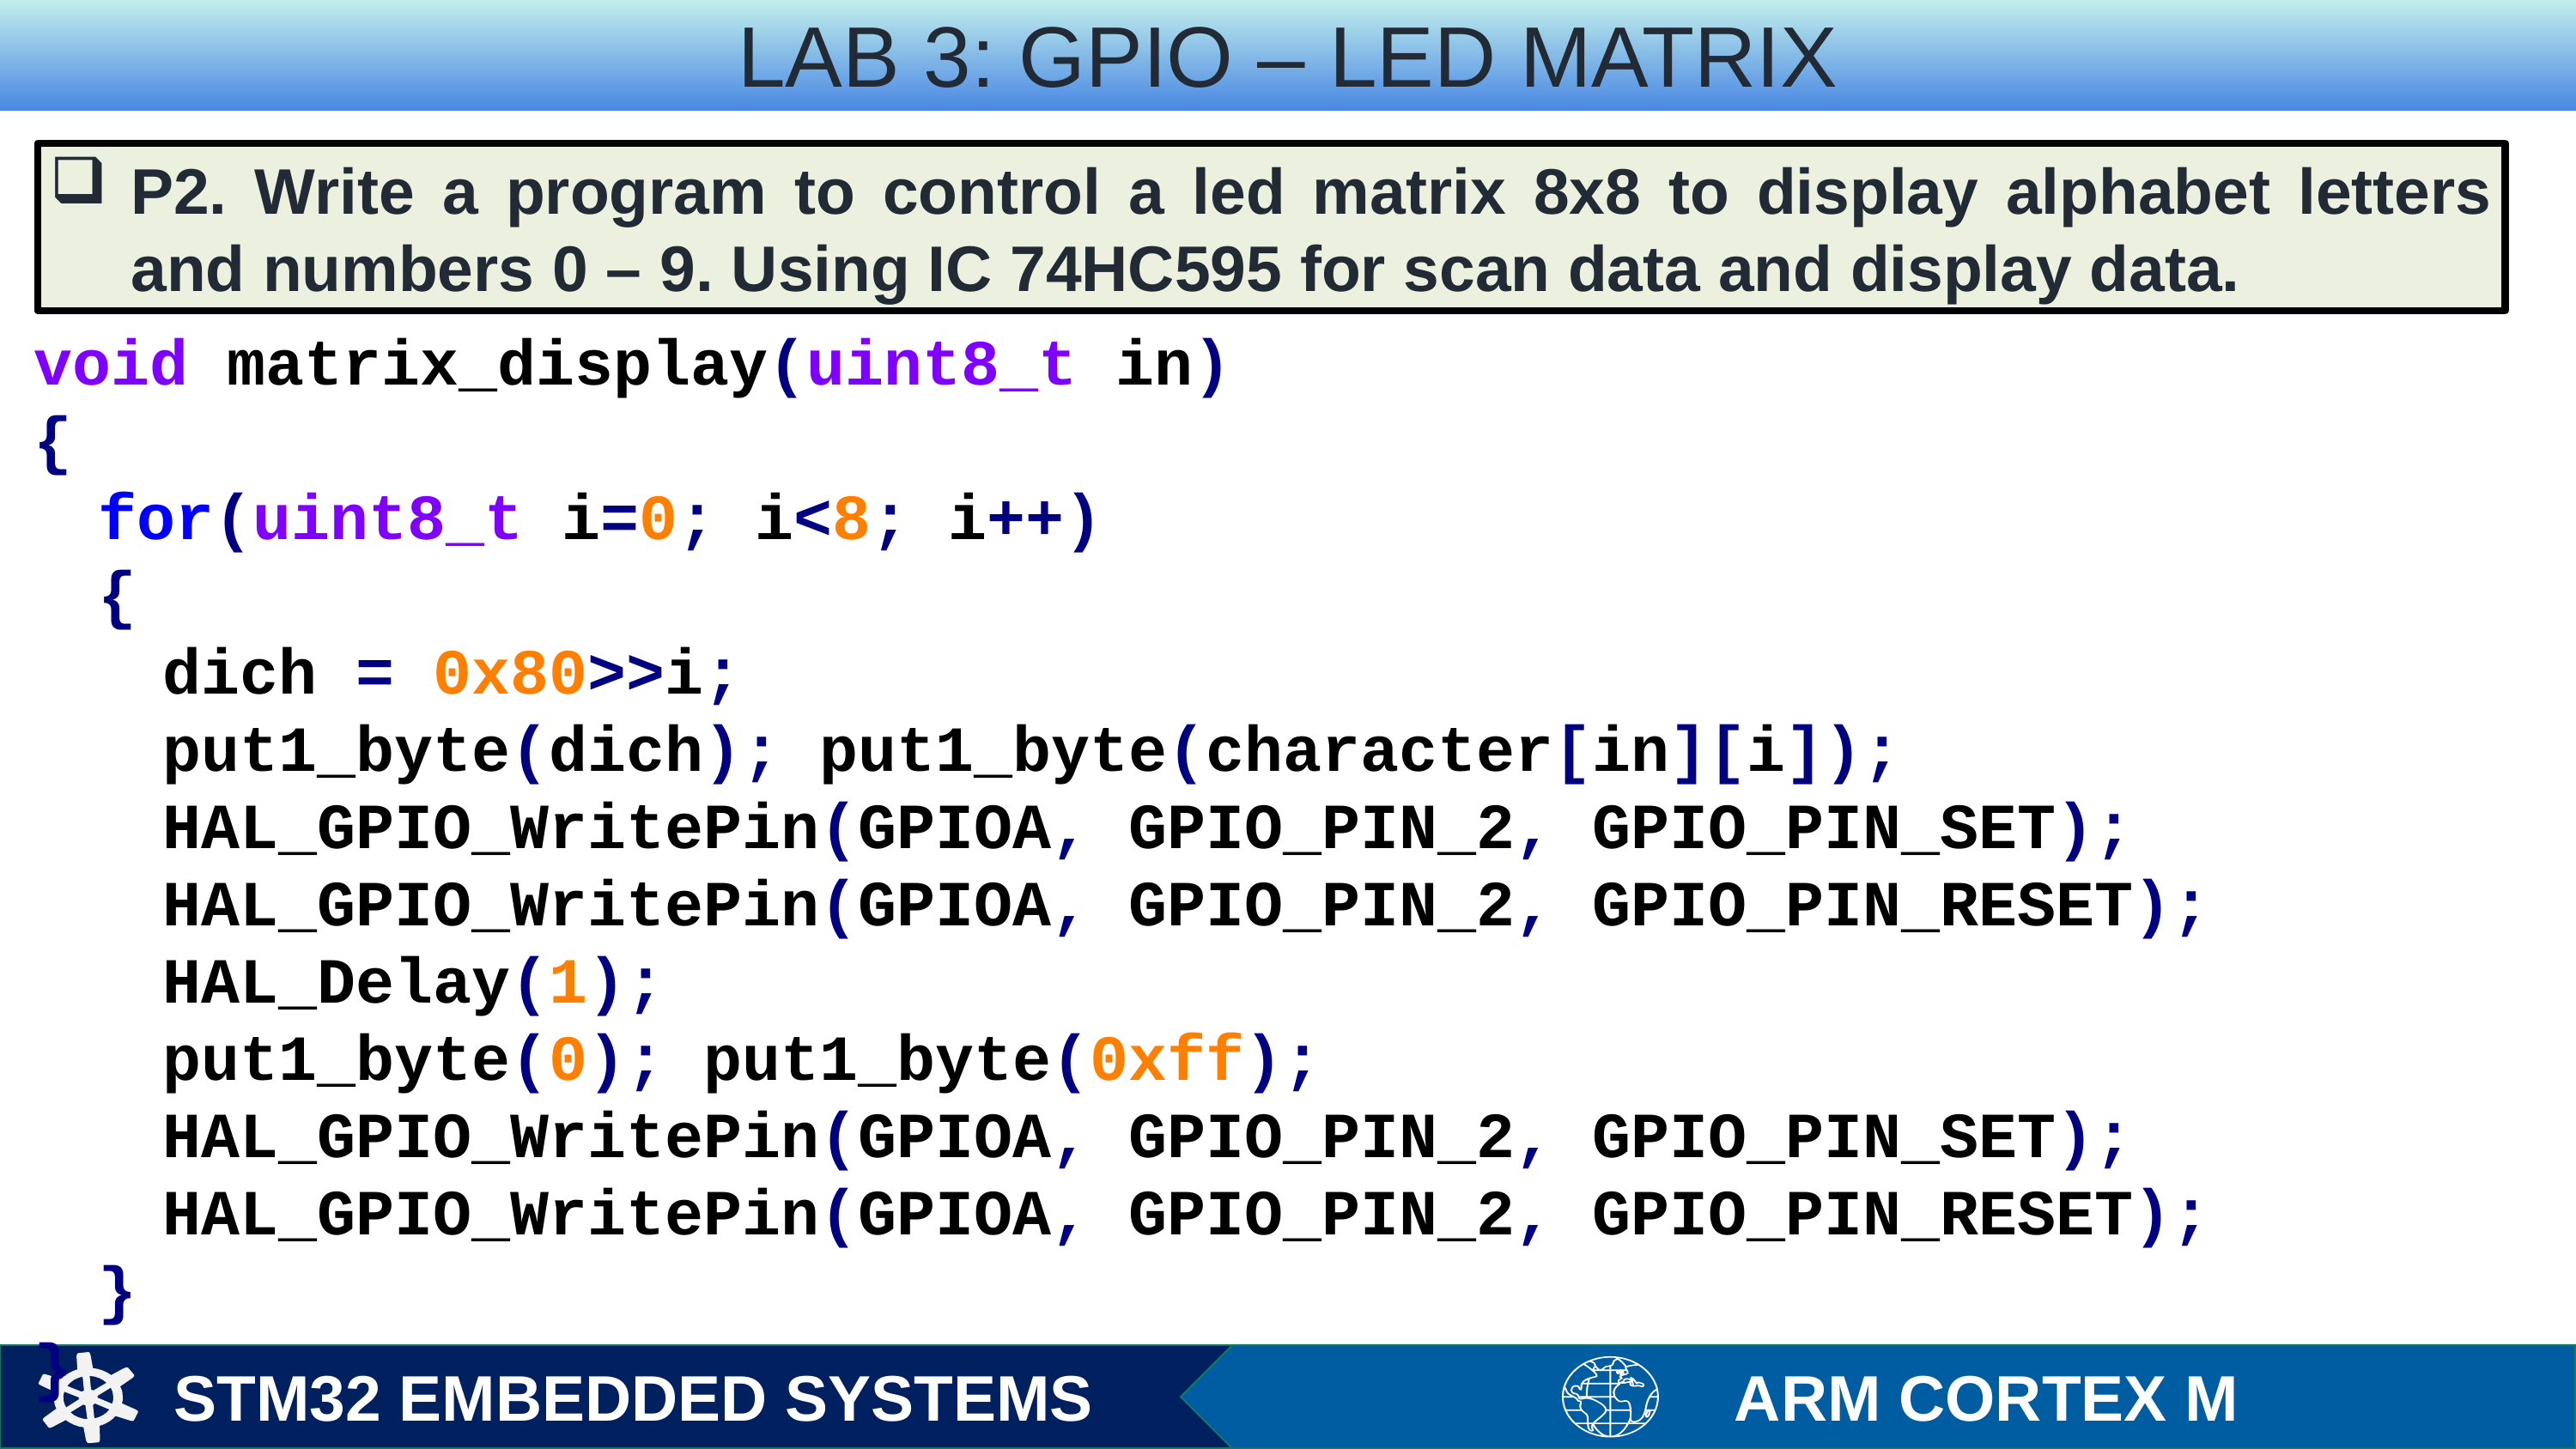

LAB 3: GPIO – LED MATRIX

P2. Write a program to control a led matrix 8x8 to display alphabet letters and numbers 0 – 9. Using IC 74HC595 for scan data and display data.

void matrix_display(uint8_t in)
{
for(uint8_t i=0; i<8; i++)
{
dich = 0x80>>i;
put1_byte(dich); put1_byte(character[in][i]);
HAL_GPIO_WritePin(GPIOA, GPIO_PIN_2, GPIO_PIN_SET);
HAL_GPIO_WritePin(GPIOA, GPIO_PIN_2, GPIO_PIN_RESET);
HAL_Delay(1);
put1_byte(0); put1_byte(0xff);
HAL_GPIO_WritePin(GPIOA, GPIO_PIN_2, GPIO_PIN_SET);
HAL_GPIO_WritePin(GPIOA, GPIO_PIN_2, GPIO_PIN_RESET);
}
}

STM32 EMBEDDED SYSTEMS
ARM CORTEX M